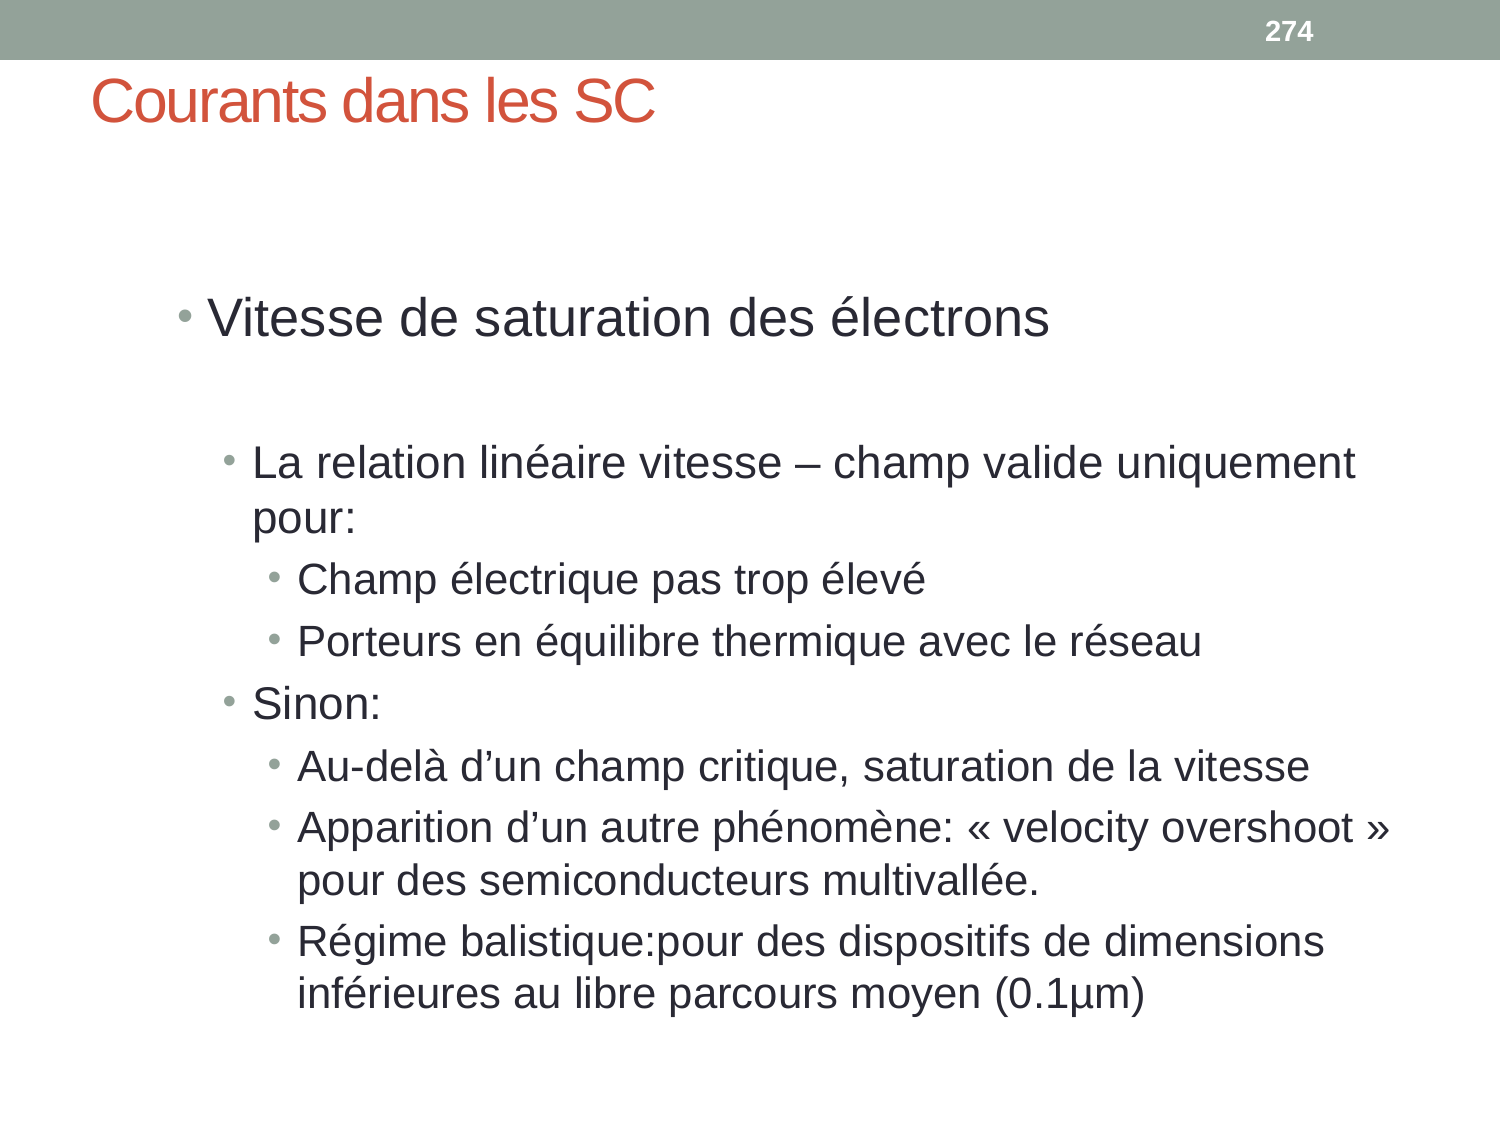

274
# Courants dans les SC
Vitesse de saturation des électrons

La relation linéaire vitesse – champ valide uniquement pour:
Champ électrique pas trop élevé
Porteurs en équilibre thermique avec le réseau
Sinon:
Au-delà d’un champ critique, saturation de la vitesse
Apparition d’un autre phénomène: « velocity overshoot » pour des semiconducteurs multivallée.
Régime balistique:pour des dispositifs de dimensions inférieures au libre parcours moyen (0.1µm)